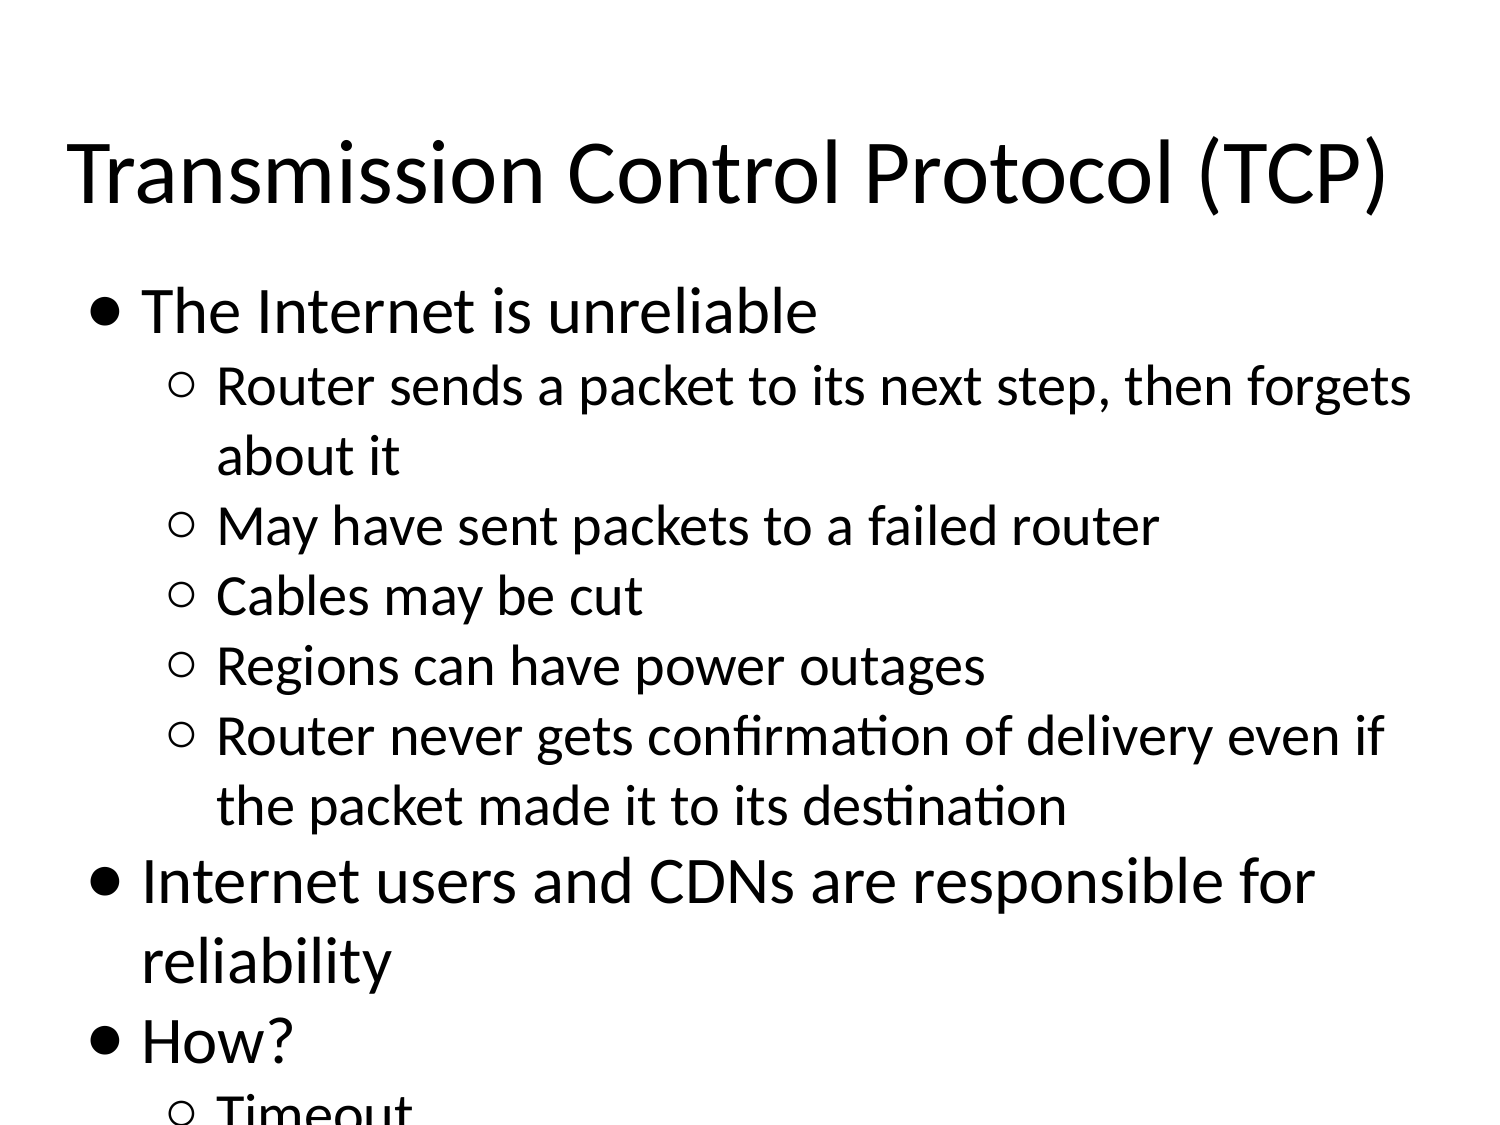

# Transmission Control Protocol (TCP)
The Internet is unreliable
Router sends a packet to its next step, then forgets about it
May have sent packets to a failed router
Cables may be cut
Regions can have power outages
Router never gets confirmation of delivery even if the packet made it to its destination
Internet users and CDNs are responsible for reliability
How?
Timeout
TCP